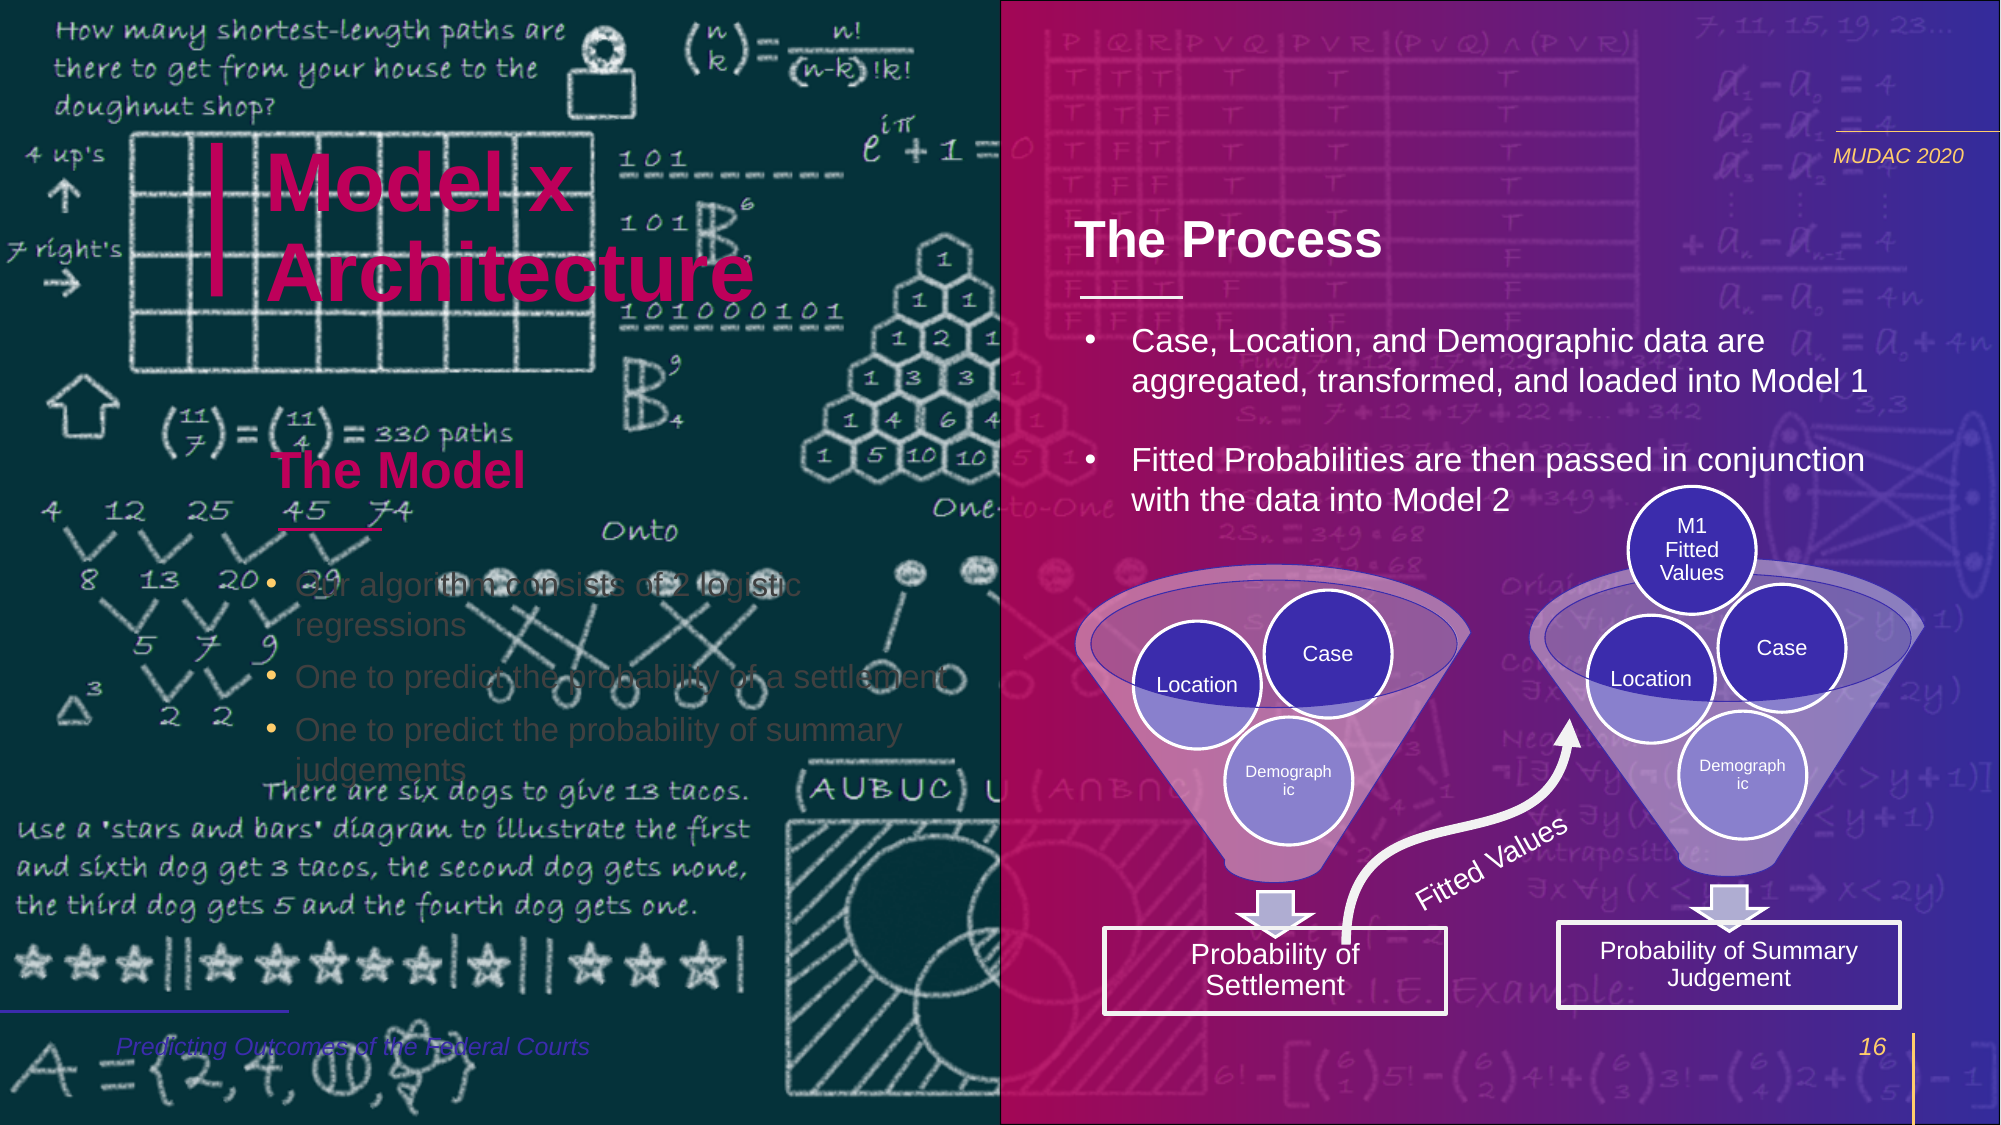

# Model x Architecture
MUDAC 2020
The Process
Case, Location, and Demographic data are aggregated, transformed, and loaded into Model 1

Fitted Probabilities are then passed in conjunction with the data into Model 2
The Model

M1 Fitted Values
Probability of Summary Judgement
Demographic
Location
Case
Our algorithm consists of 2 logistic regressions
One to predict the probability of a settlement
One to predict the probability of summary judgements

Probability of Settlement
Demographic
Location
Case
Fitted Values
Predicting Outcomes of the Federal Courts
16